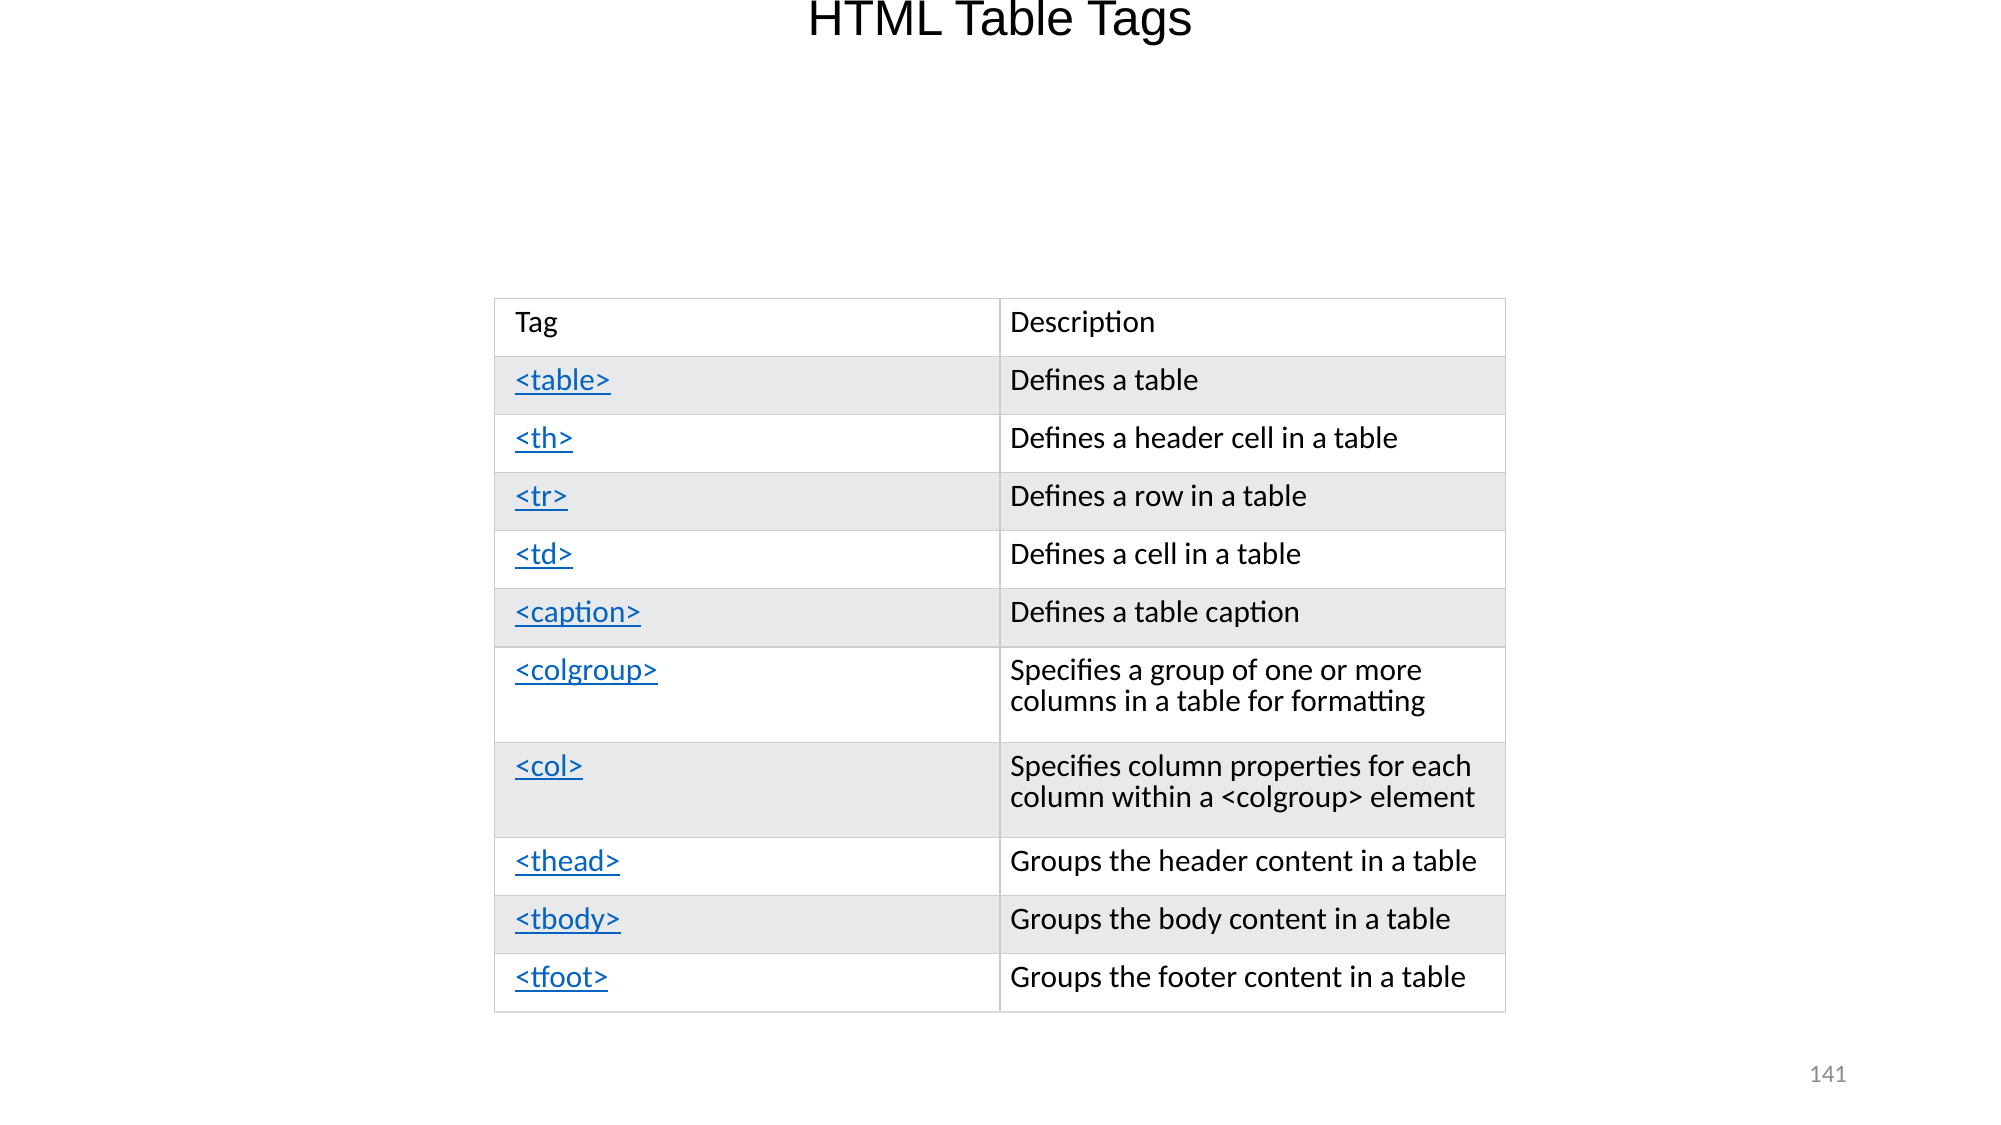

HTML Table Tags

#
| Tag | Description |
| --- | --- |
| <table> | Defines a table |
| <th> | Defines a header cell in a table |
| <tr> | Defines a row in a table |
| <td> | Defines a cell in a table |
| <caption> | Defines a table caption |
| <colgroup> | Specifies a group of one or more columns in a table for formatting |
| <col> | Specifies column properties for each column within a <colgroup> element |
| <thead> | Groups the header content in a table |
| <tbody> | Groups the body content in a table |
| <tfoot> | Groups the footer content in a table |

141